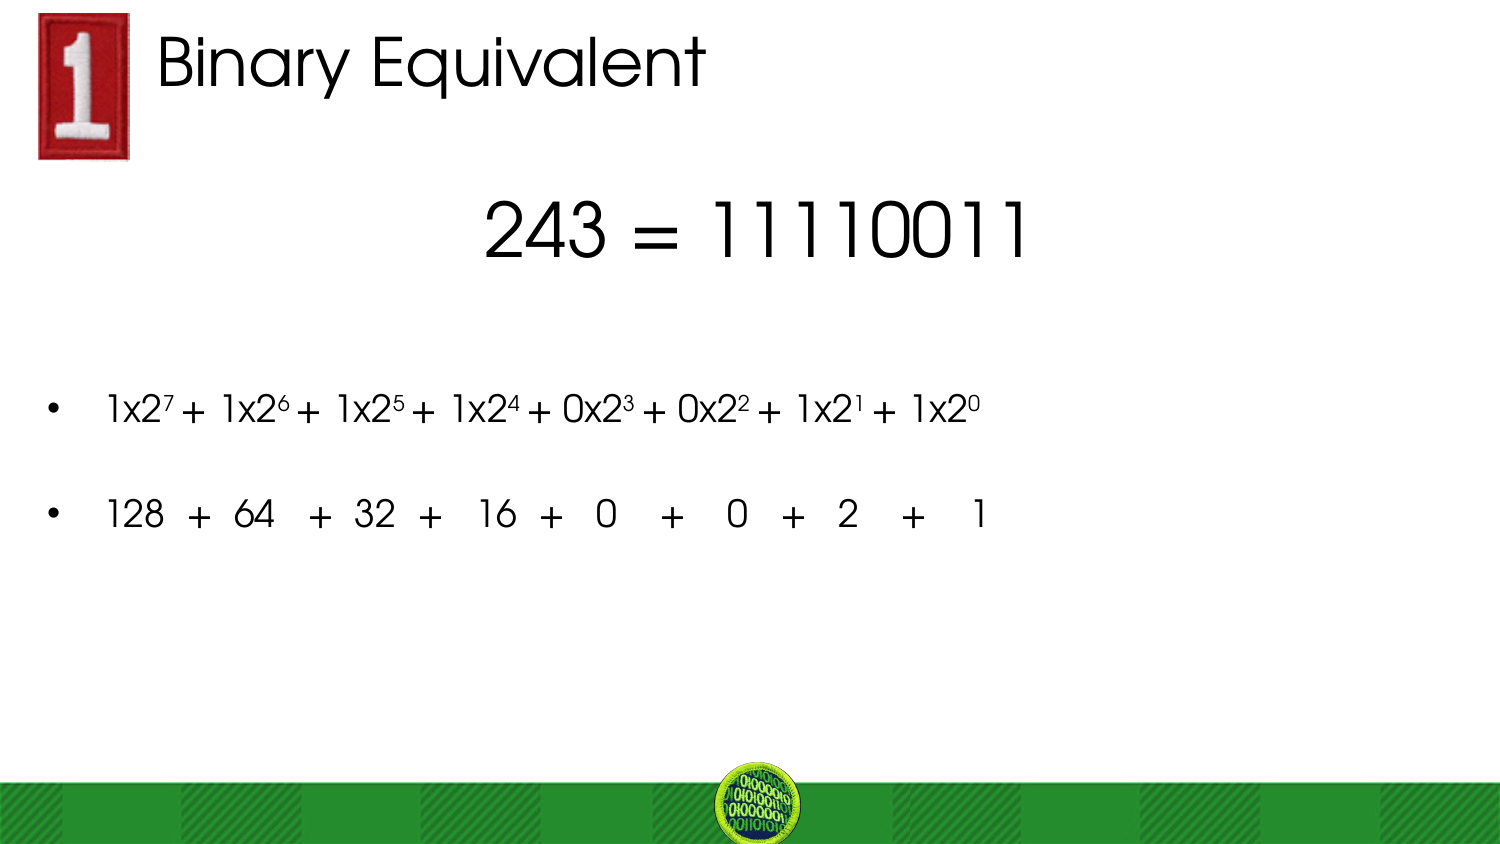

# Binary Equivalent

243 = 11110011

1x27 + 1x26 + 1x25 + 1x24 + 0x23 + 0x22 + 1x21 + 1x20

128  +  64   +  32  +   16  +   0    +    0   +   2    +    1